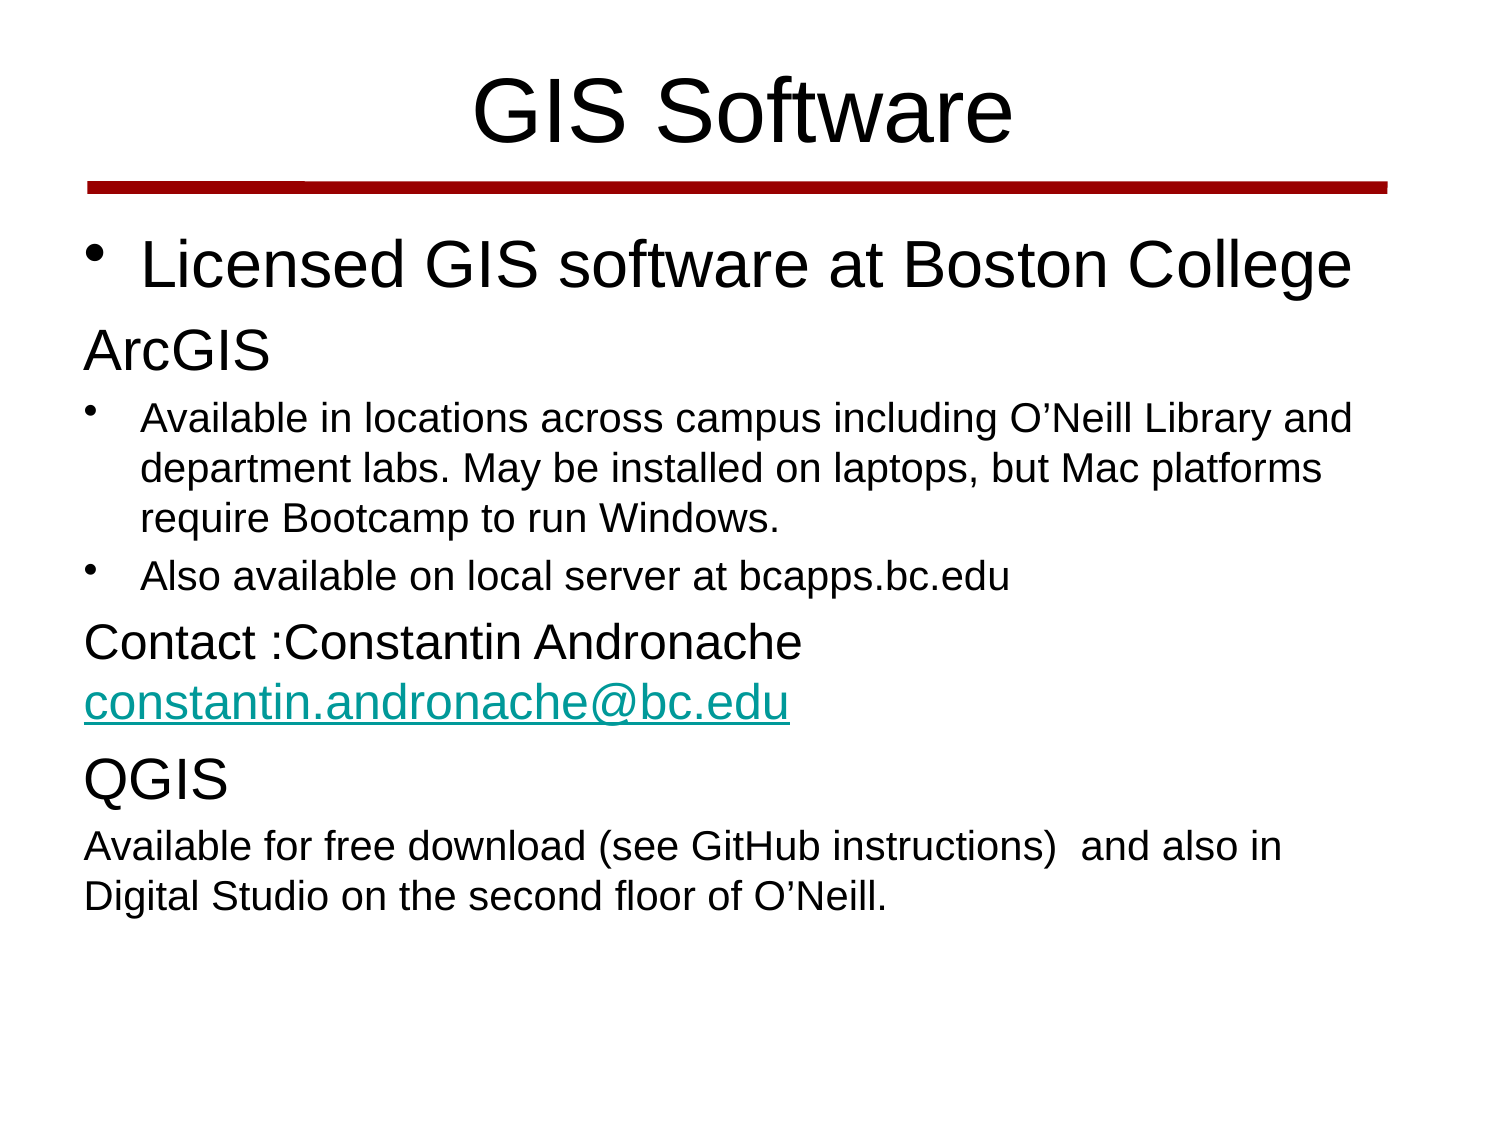

# GIS Software

Licensed GIS software at Boston College
ArcGIS
Available in locations across campus including O’Neill Library and department labs. May be installed on laptops, but Mac platforms require Bootcamp to run Windows.
Also available on local server at bcapps.bc.edu
Contact :Constantin Andronache constantin.andronache@bc.edu
QGIS
Available for free download (see GitHub instructions)  and also in Digital Studio on the second floor of O’Neill.